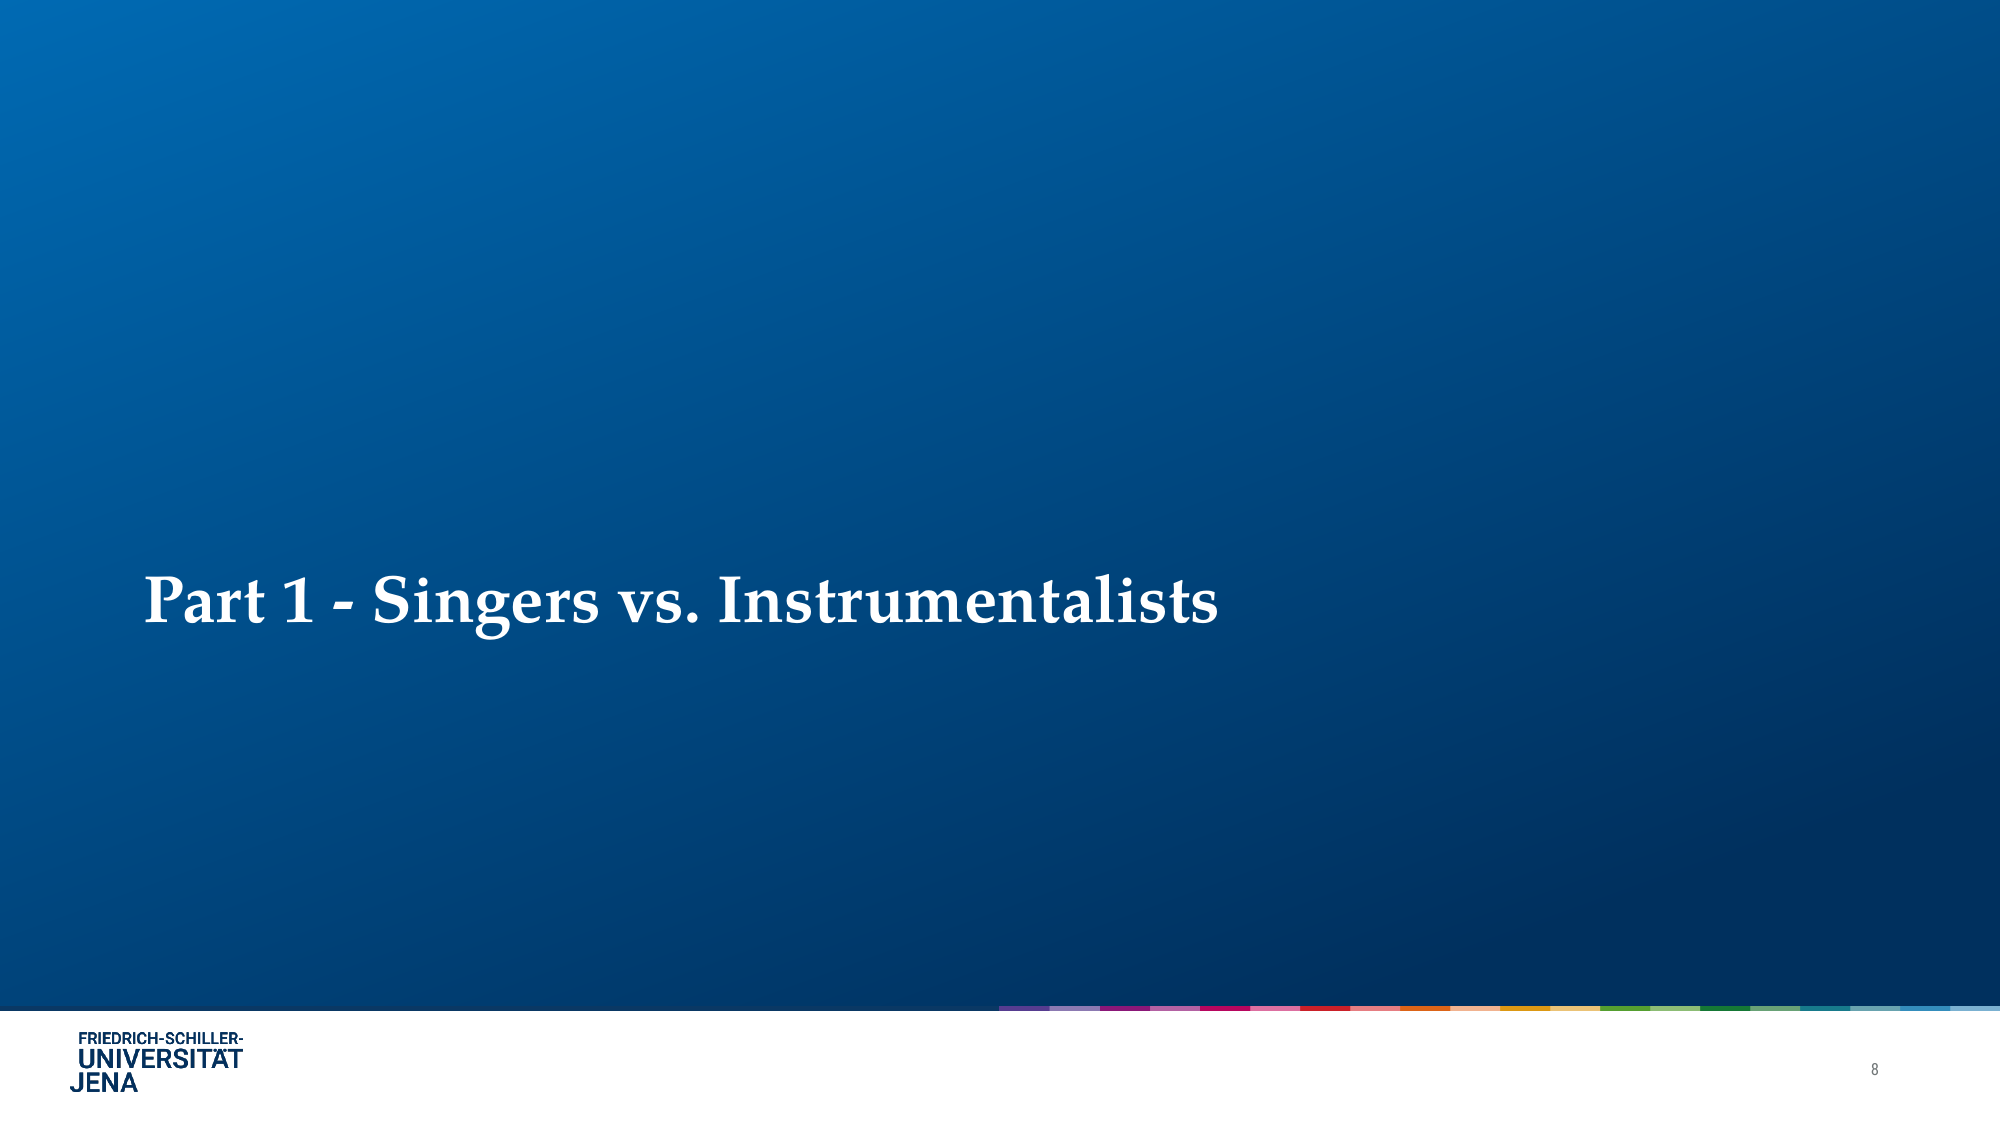

# Part 1 - Singers vs. Instrumentalists